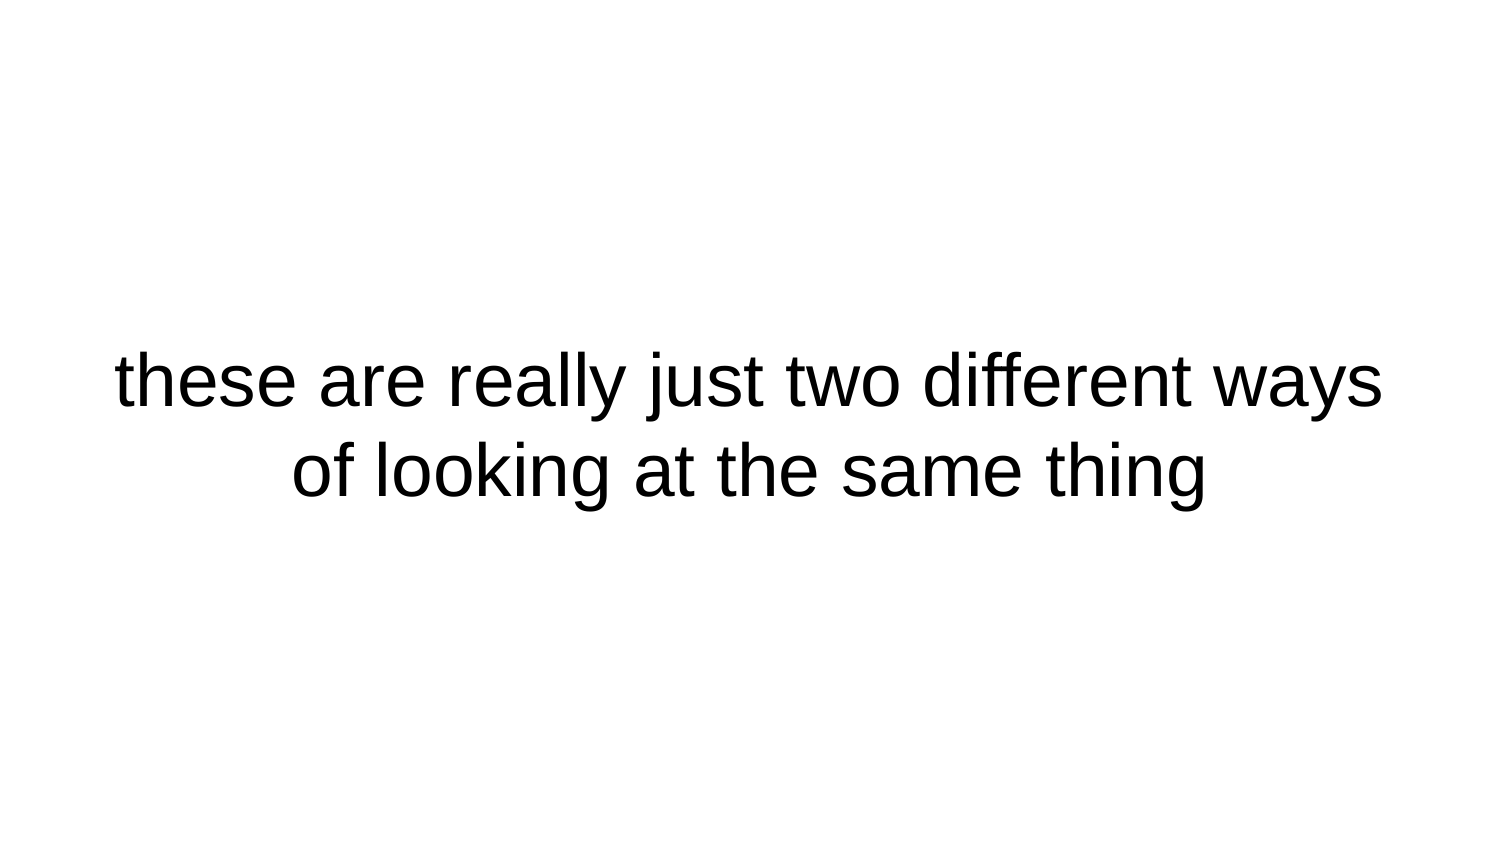

# these are really just two different ways of looking at the same thing